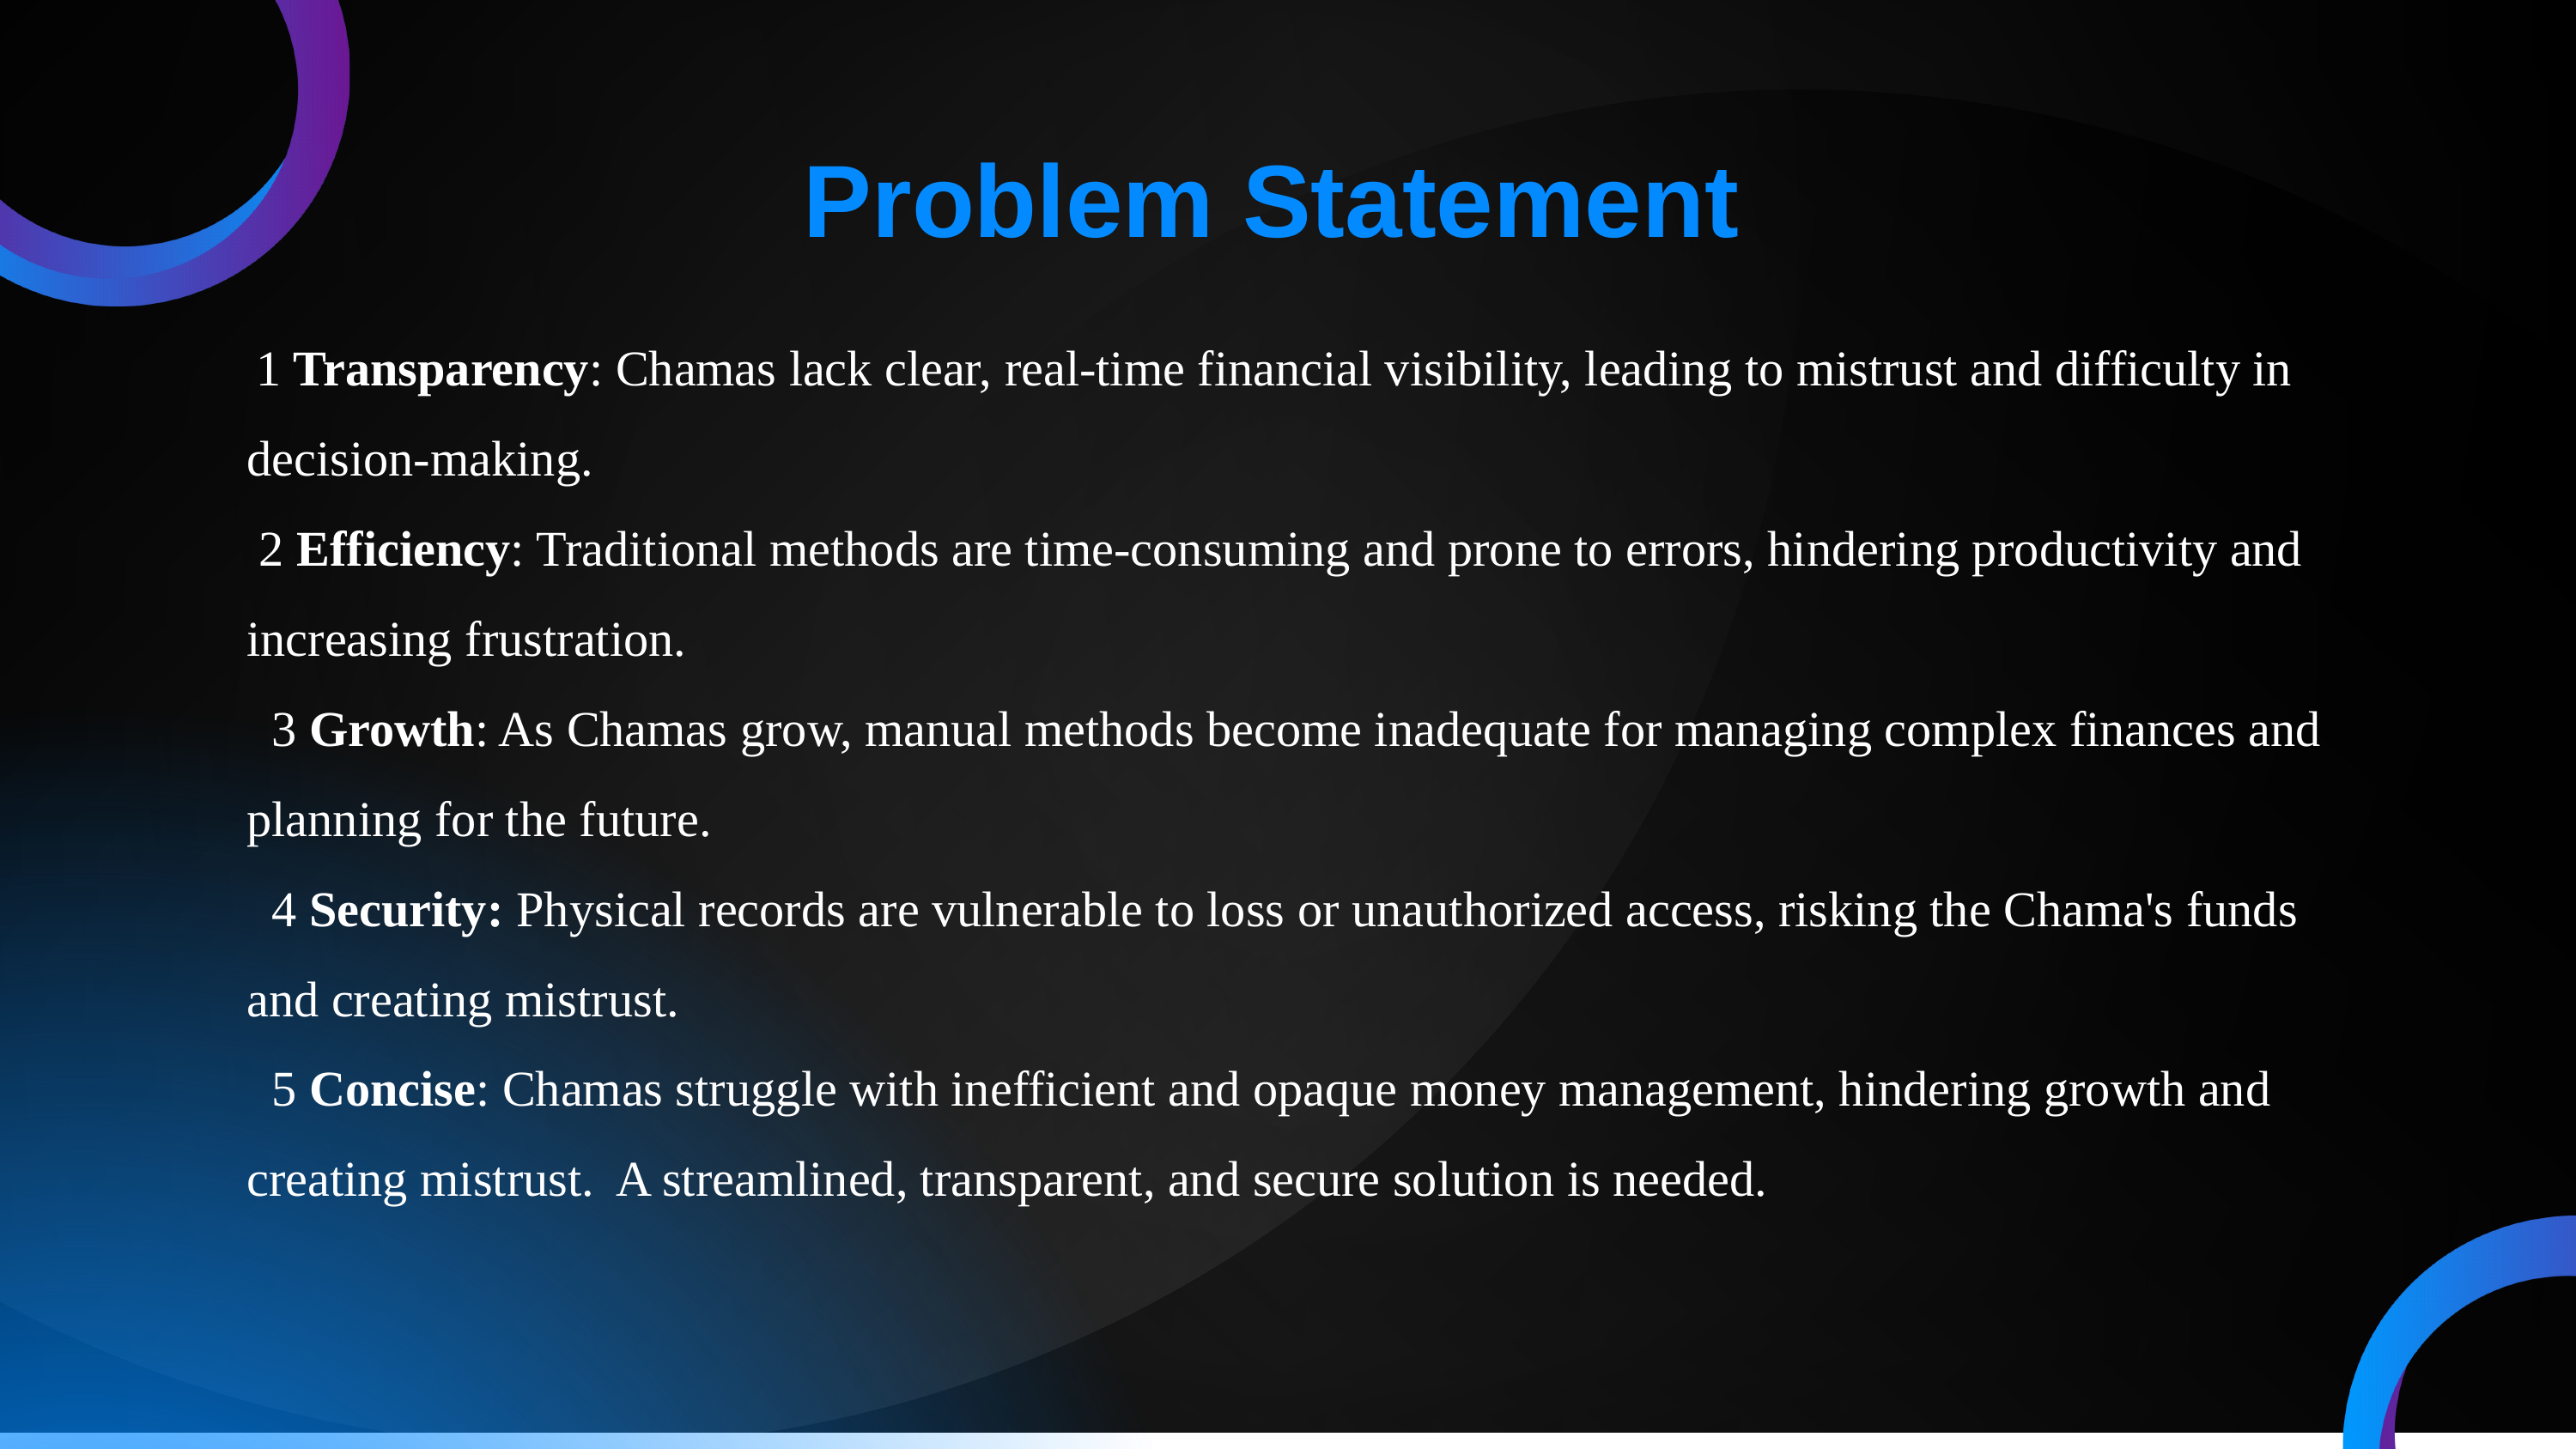

Problem Statement
 1 Transparency: Chamas lack clear, real-time financial visibility, leading to mistrust and difficulty in decision-making.
 2 Efficiency: Traditional methods are time-consuming and prone to errors, hindering productivity and increasing frustration.
  3 Growth: As Chamas grow, manual methods become inadequate for managing complex finances and planning for the future.
  4 Security: Physical records are vulnerable to loss or unauthorized access, risking the Chama's funds and creating mistrust.
  5 Concise: Chamas struggle with inefficient and opaque money management, hindering growth and creating mistrust.  A streamlined, transparent, and secure solution is needed.